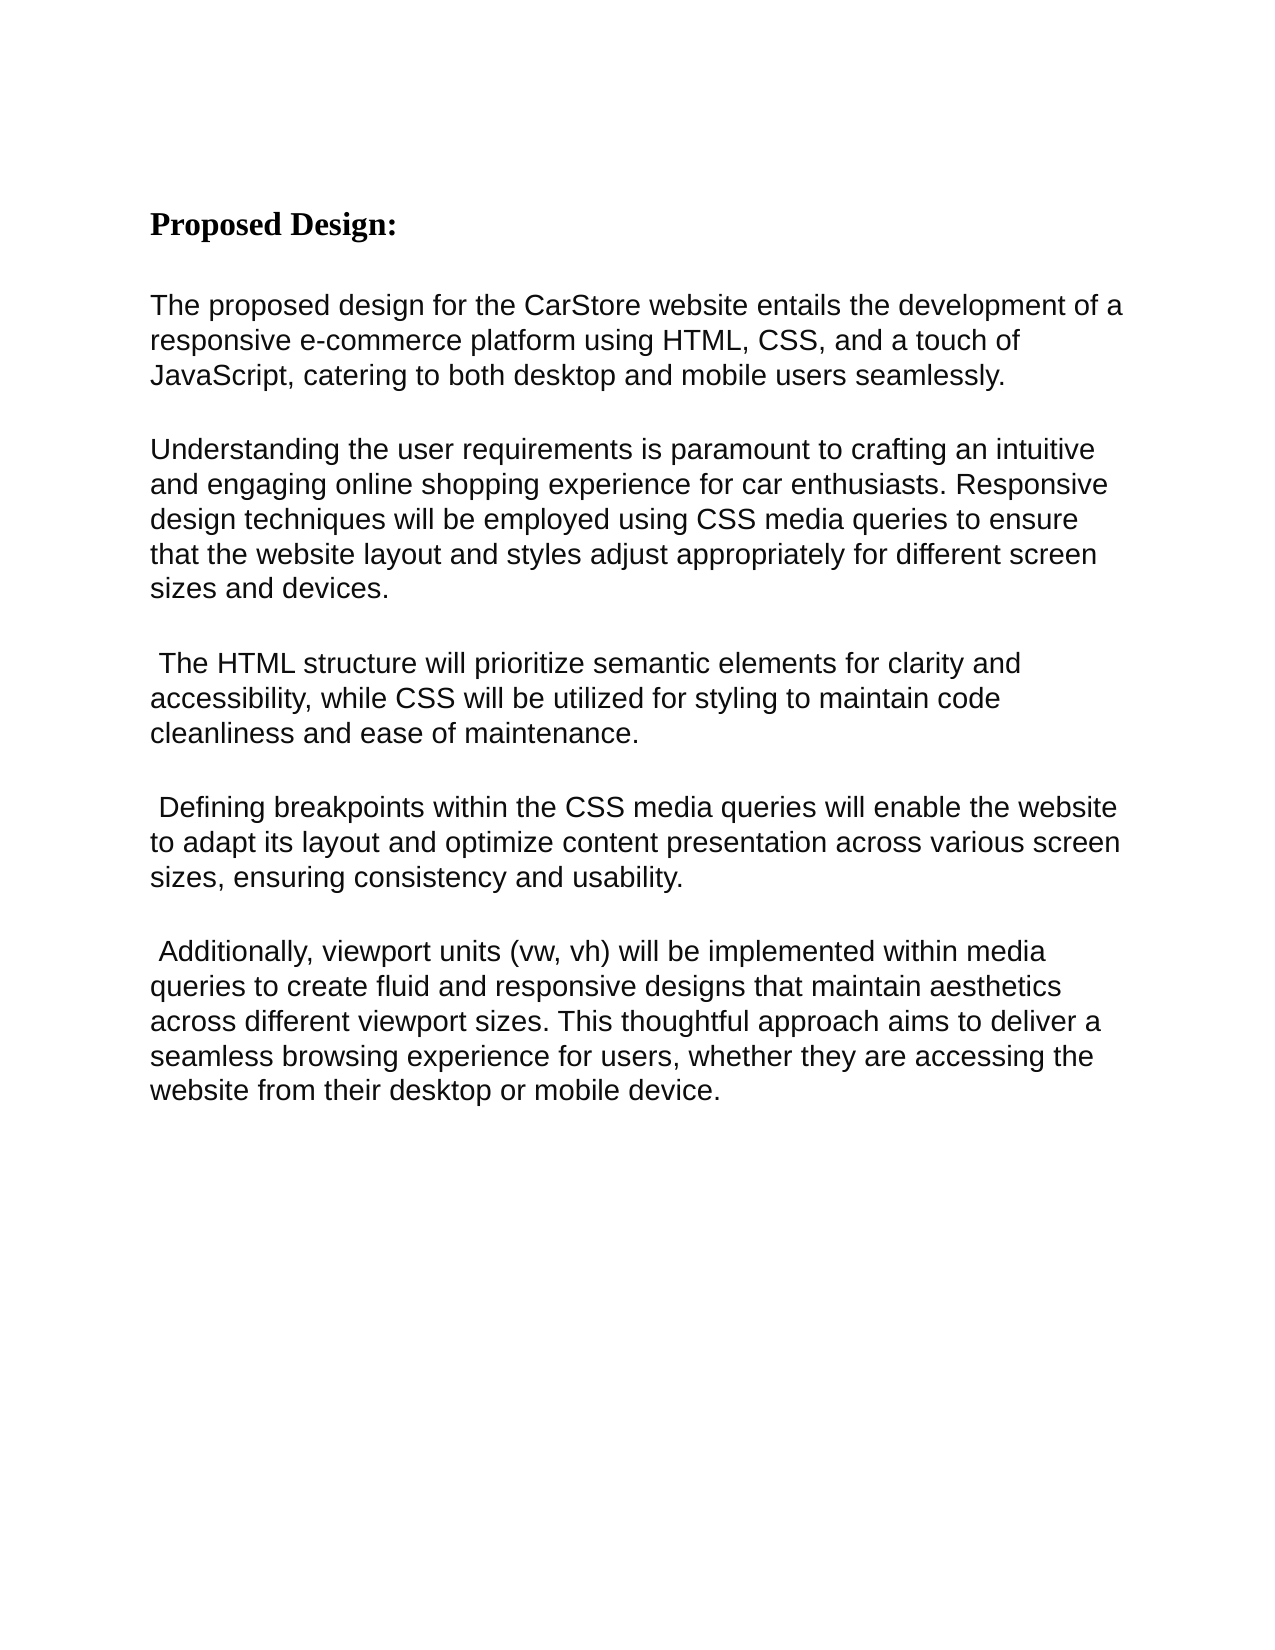

Proposed Design:

The proposed design for the CarStore website entails the development of a responsive e-commerce platform using HTML, CSS, and a touch of JavaScript, catering to both desktop and mobile users seamlessly.

Understanding the user requirements is paramount to crafting an intuitive and engaging online shopping experience for car enthusiasts. Responsive design techniques will be employed using CSS media queries to ensure that the website layout and styles adjust appropriately for different screen sizes and devices.

 The HTML structure will prioritize semantic elements for clarity and accessibility, while CSS will be utilized for styling to maintain code cleanliness and ease of maintenance.

 Defining breakpoints within the CSS media queries will enable the website to adapt its layout and optimize content presentation across various screen sizes, ensuring consistency and usability.

 Additionally, viewport units (vw, vh) will be implemented within media queries to create fluid and responsive designs that maintain aesthetics across different viewport sizes. This thoughtful approach aims to deliver a seamless browsing experience for users, whether they are accessing the website from their desktop or mobile device.